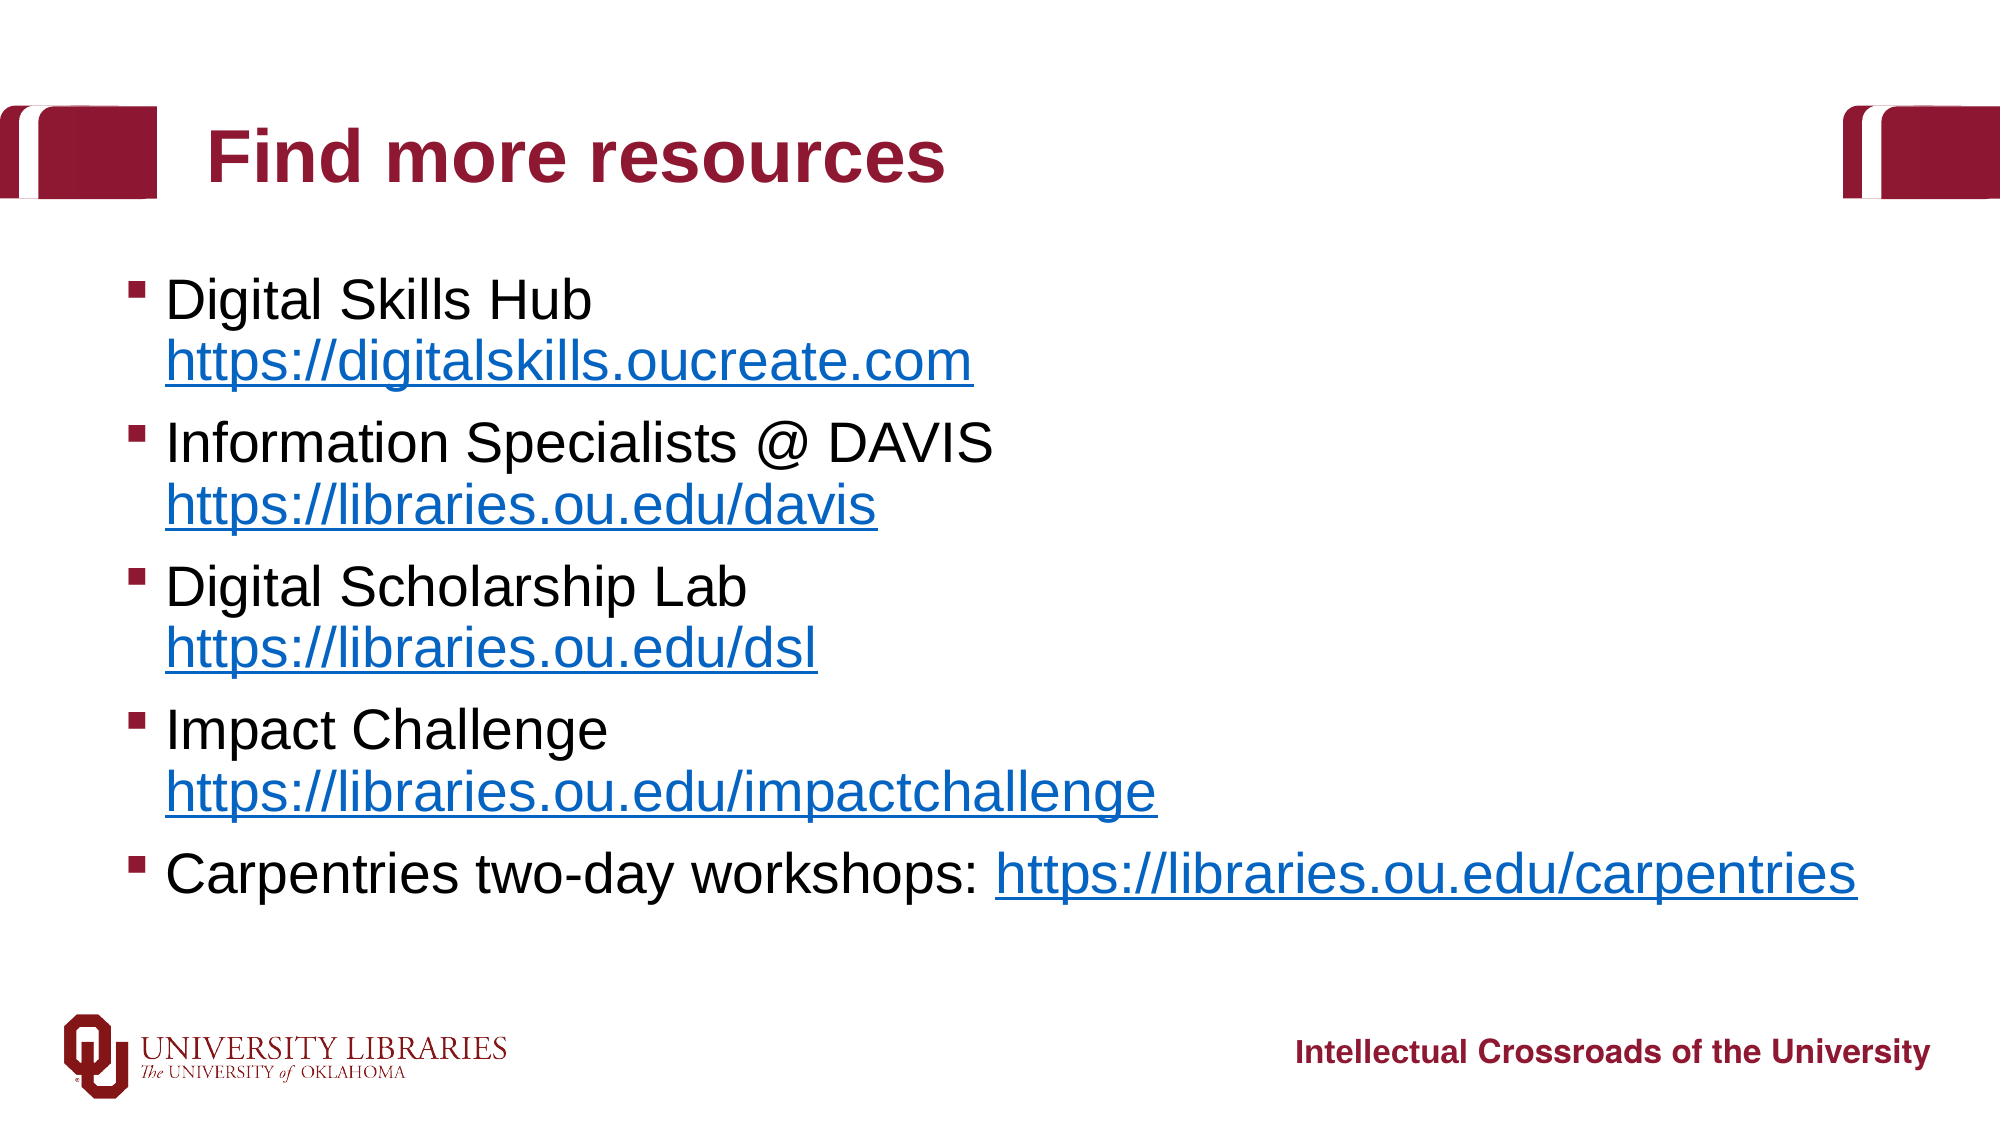

# Find more resources
Digital Skills Hub
https://digitalskills.oucreate.com
Information Specialists @ DAVIS
https://libraries.ou.edu/davis
Digital Scholarship Lab
https://libraries.ou.edu/dsl
Impact Challenge
https://libraries.ou.edu/impactchallenge
Carpentries two-day workshops: https://libraries.ou.edu/carpentries